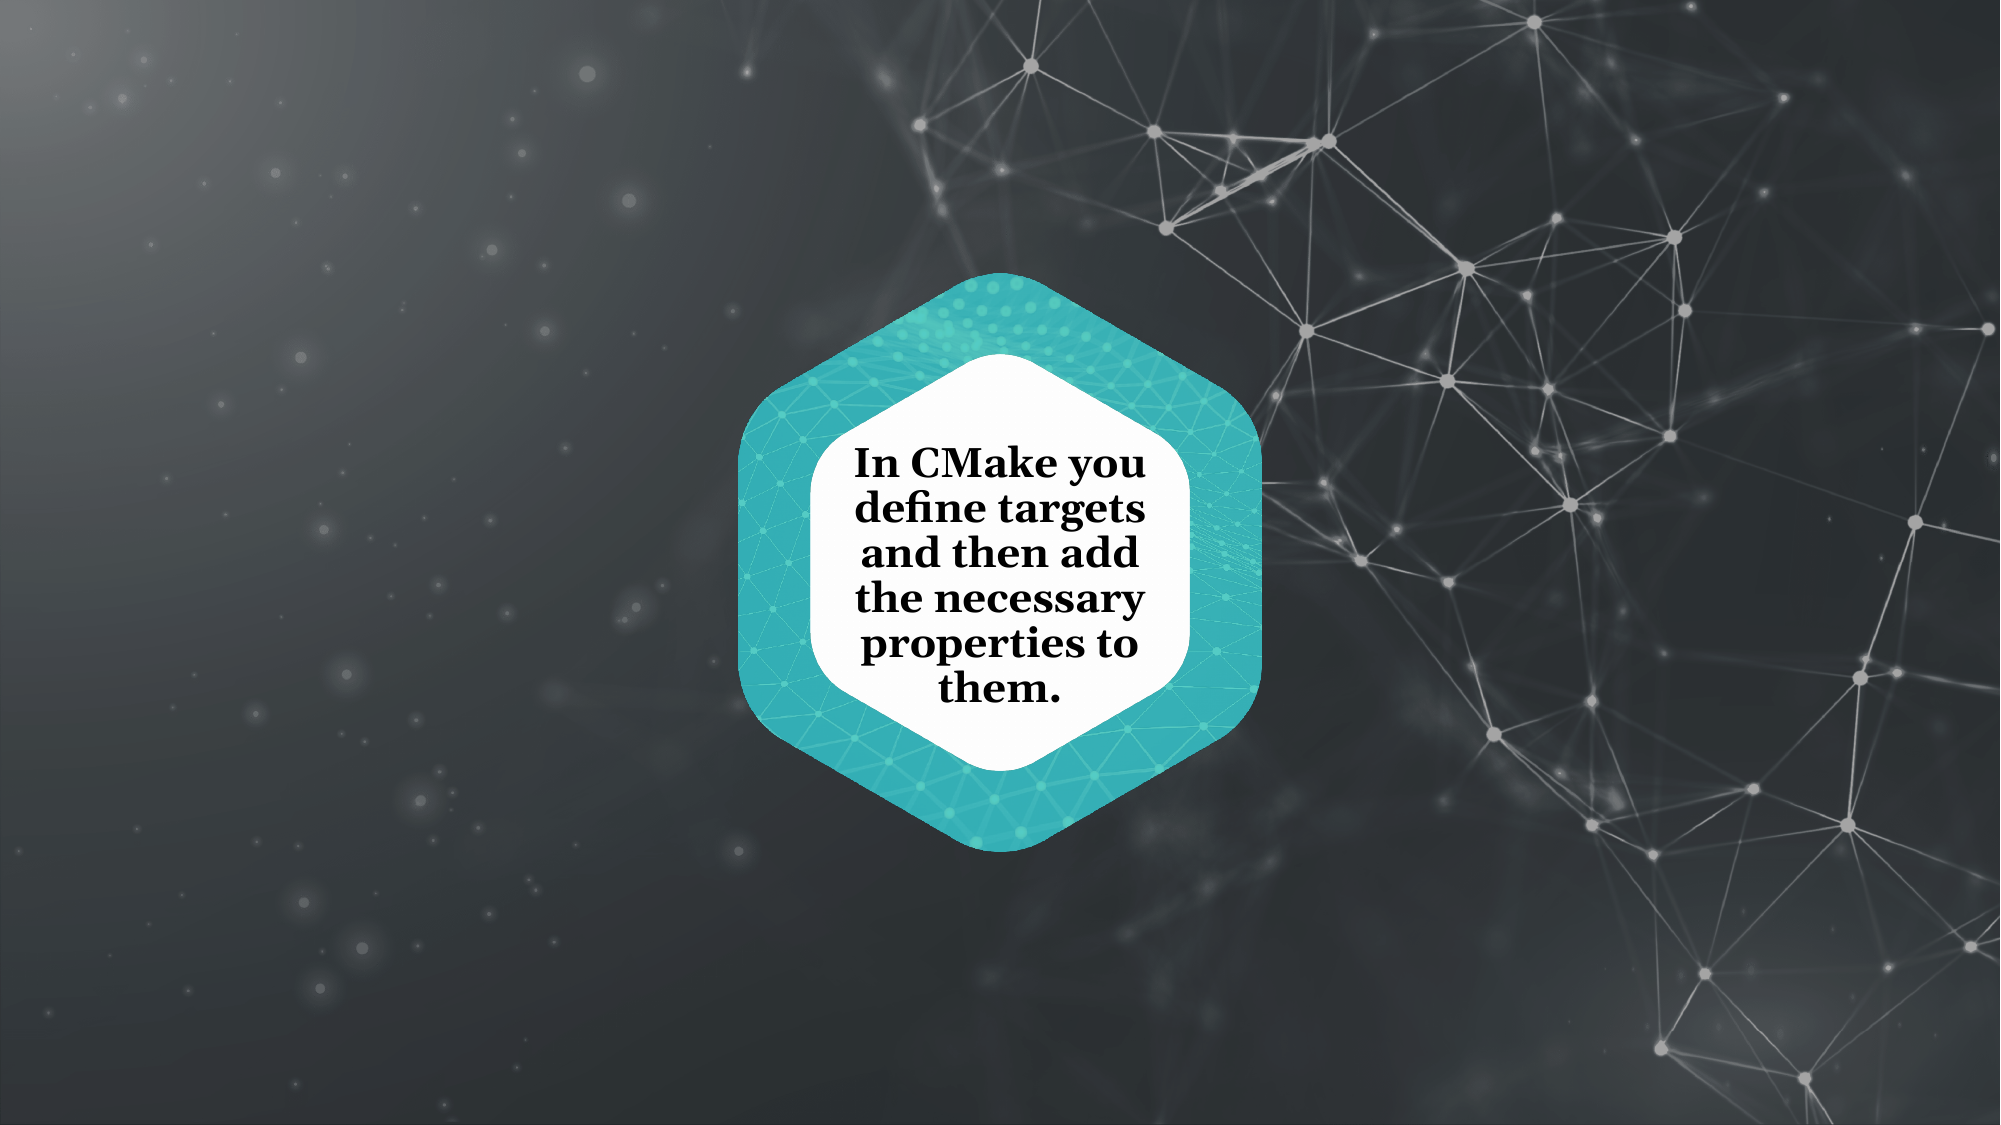

In CMake you define targets and then add the necessary properties to them.